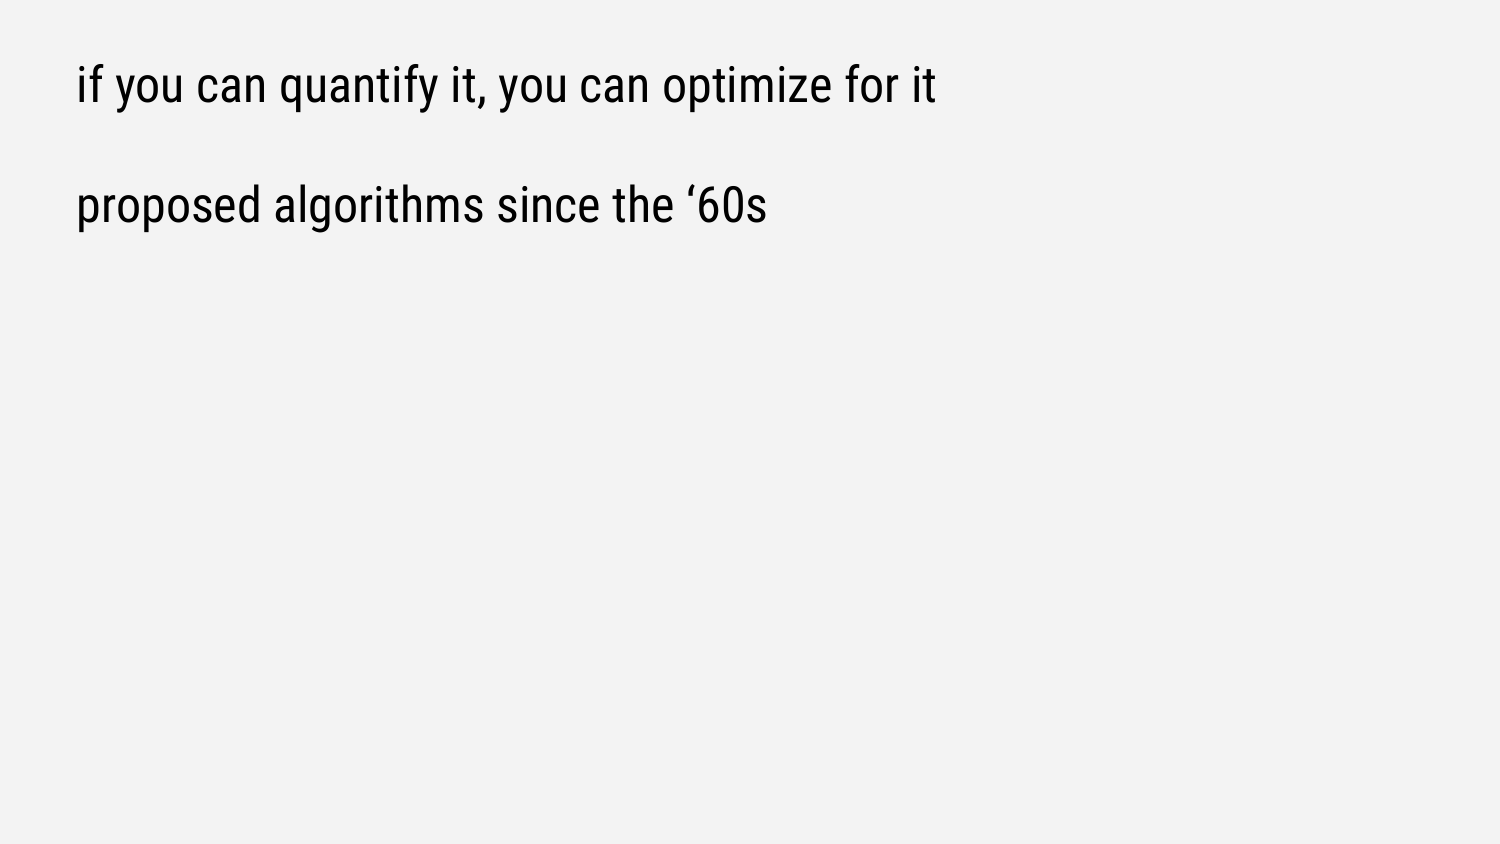

if you can quantify it, you can optimize for it

proposed algorithms since the ‘60s